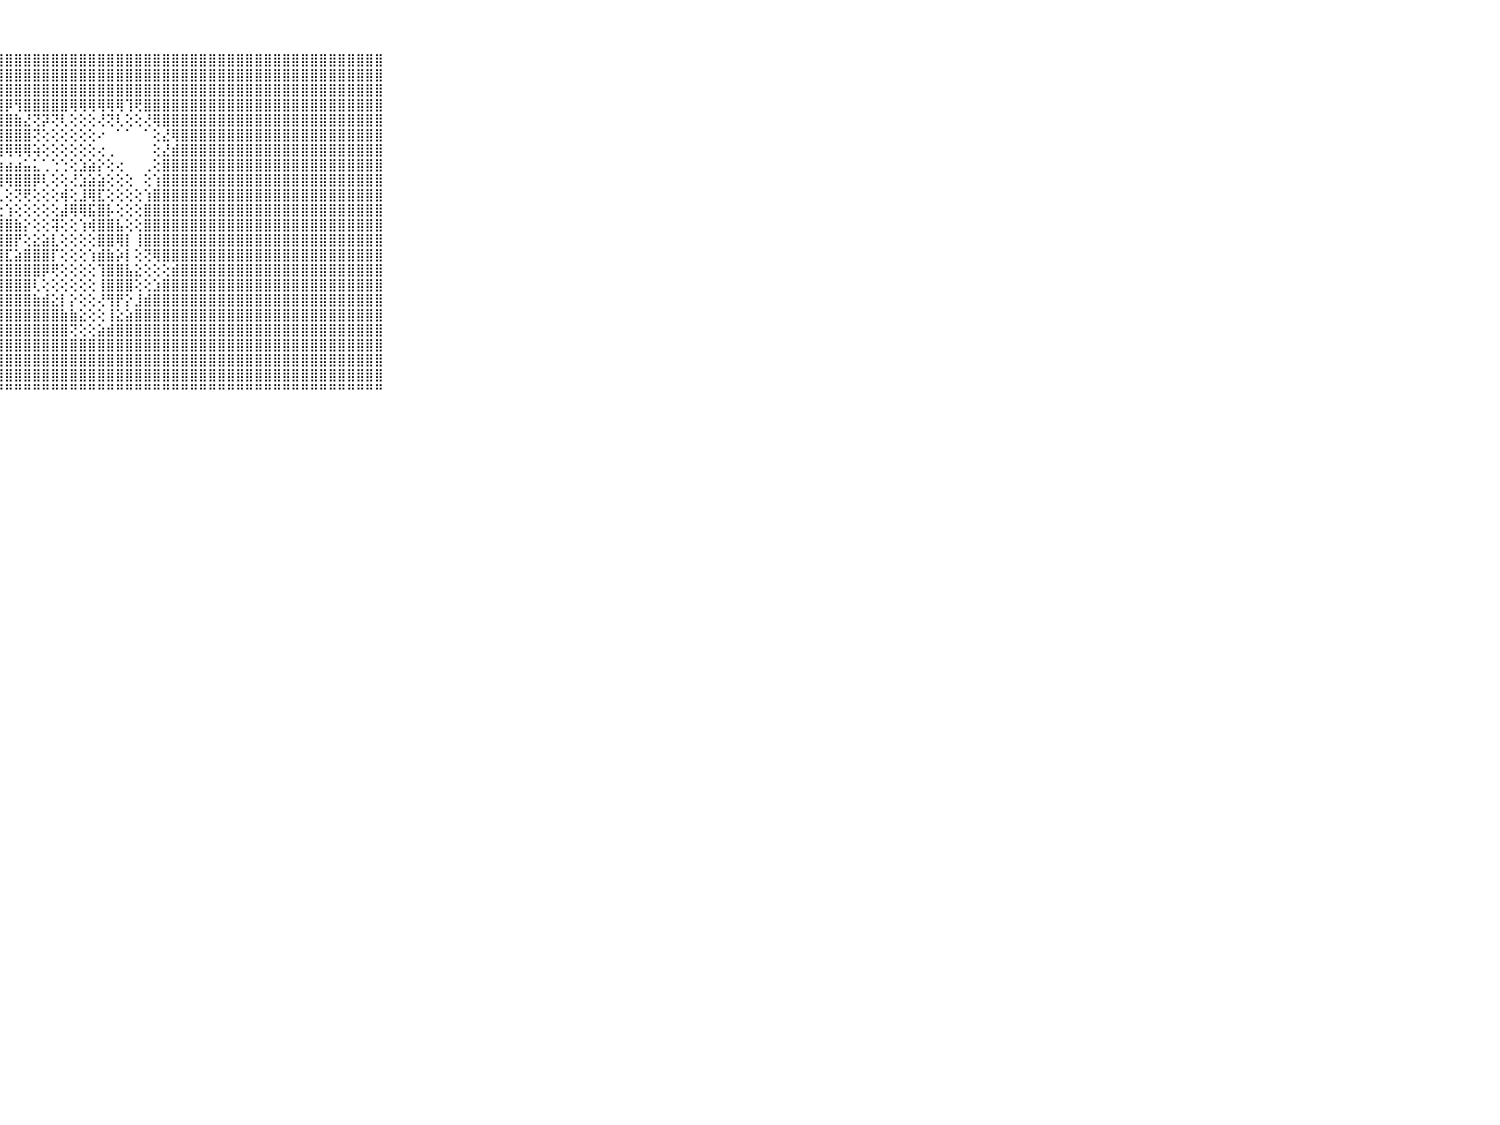

⠀⠀⠀⠀⠀⠀⠀⠀⠀⠀⠀⣿⣿⣿⣿⣿⣿⣿⣿⣿⣿⣿⣿⣿⣿⣿⣿⣿⣿⣿⣿⣿⣿⣿⣿⣿⣿⣿⣿⣿⣿⣿⣿⣿⣿⣿⣿⣿⣿⣿⣿⣿⣿⣿⣿⣿⣿⣿⣿⣿⣿⣿⣿⣿⣿⣿⣿⣿⣿⠀⠀⠀⠀⠀⠀⠀⠀⠀⠀⠀⠀
⠀⠀⠀⠀⠀⠀⠀⠀⠀⠀⠀⣿⣿⣿⣿⣿⣿⣿⣿⣿⣿⣿⣿⣿⣿⣿⣿⣿⣿⣿⣿⣿⣿⣿⣿⣿⣿⣿⣿⣿⣿⣿⣿⣿⣿⣿⣿⣿⣿⣿⣿⣿⣿⣿⣿⣿⣿⣿⣿⣿⣿⣿⣿⣿⣿⣿⣿⣿⣿⠀⠀⠀⠀⠀⠀⠀⠀⠀⠀⠀⠀
⠀⠀⠀⠀⠀⠀⠀⠀⠀⠀⠀⣿⣿⣿⣿⣿⣿⣿⣿⣿⣿⣿⣿⣿⣿⣿⣿⣿⣿⣿⣿⣿⣿⣿⣿⣿⣿⣿⣿⣿⣿⣿⣿⣿⣿⣿⣿⣿⣿⣿⣿⣿⣿⣿⣿⣿⣿⣿⣿⣿⣿⣿⣿⣿⣿⣿⣿⣿⣿⠀⠀⠀⠀⠀⠀⠀⠀⠀⠀⠀⠀
⠀⠀⠀⠀⠀⠀⠀⠀⠀⠀⠀⣿⣿⣿⣿⣿⣿⣿⣿⣿⣿⣿⣿⣿⣿⣿⣿⣿⡿⢻⣿⣿⣿⣿⣿⢿⢿⢿⢿⢿⢿⢹⢟⣿⣿⣿⣿⣿⣿⣿⣿⣿⣿⣿⣿⣿⣿⣿⣿⣿⣿⣿⣿⣿⣿⣿⣿⣿⣿⠀⠀⠀⠀⠀⠀⠀⠀⠀⠀⠀⠀
⠀⠀⠀⠀⠀⠀⠀⠀⠀⠀⠀⣿⣿⣿⣿⣿⣿⣿⣿⣿⣿⣿⣿⣿⣿⣿⣿⣿⣿⣷⣜⢝⡽⢝⢇⢕⢕⢕⢜⢝⢇⢕⢕⢜⢿⣿⣿⣿⣿⣿⣿⣿⣿⣿⣿⣿⣿⣿⣿⣿⣿⣿⣿⣿⣿⣿⣿⣿⣿⠀⠀⠀⠀⠀⠀⠀⠀⠀⠀⠀⠀
⠀⠀⠀⠀⠀⠀⠀⠀⠀⠀⠀⣿⣿⣿⣿⣿⣿⣿⣿⣿⣿⣿⣿⣿⣿⣿⣿⣿⣿⣿⣿⢝⢕⢕⢕⢕⢕⢕⠔⠀⠁⠁⠀⠁⢕⣜⢿⣿⣿⣿⣿⣿⣿⣿⣿⣿⣿⣿⣿⣿⣿⣿⣿⣿⣿⣿⣿⣿⣿⠀⠀⠀⠀⠀⠀⠀⠀⠀⠀⠀⠀
⠀⠀⠀⠀⠀⠀⠀⠀⠀⠀⠀⣿⣿⣿⣿⣿⣿⣿⣿⣿⣿⣿⣿⡿⢿⢿⢿⢿⢿⢿⢿⢵⢕⢕⢕⢕⢕⢕⢔⢀⠀⠀⠀⠀⢕⣜⣾⣿⣿⣿⣿⣿⣿⣿⣿⣿⣿⣿⣿⣿⣿⣿⣿⣿⣿⣿⣿⣿⣿⠀⠀⠀⠀⠀⠀⠀⠀⠀⠀⠀⠀
⠀⠀⠀⠀⠀⠀⠀⠀⠀⠀⠀⣿⣿⣿⣿⣿⣿⣿⣿⣿⣿⢿⢏⢕⠑⢱⣷⣷⣴⣴⣥⣅⢁⢑⢑⢕⣱⣵⡕⢕⢔⠀⠀⢀⢕⣿⣿⣿⣿⣿⣿⣿⣿⣿⣿⣿⣿⣿⣿⣿⣿⣿⣿⣿⣿⣿⣿⣿⣿⠀⠀⠀⠀⠀⠀⠀⠀⠀⠀⠀⠀
⠀⠀⠀⠀⠀⠀⠀⠀⠀⠀⠀⣿⣿⣿⣿⣿⣿⣿⣿⣿⣿⢕⣵⢕⢕⢜⣹⣿⢿⣿⣿⡿⢇⢕⢕⢜⣱⣵⣵⢕⢕⢕⠀⢕⢱⣿⣿⣿⣿⣿⣿⣿⣿⣿⣿⣿⣿⣿⣿⣿⣿⣿⣿⣿⣿⣿⣿⣿⣿⠀⠀⠀⠀⠀⠀⠀⠀⠀⠀⠀⠀
⠀⠀⠀⠀⠀⠀⠀⠀⠀⠀⠀⣿⣿⣿⣿⣿⣿⣿⣿⣿⣿⣿⣿⣷⣕⢕⢕⢇⢕⢝⢟⢕⢕⢕⢾⢕⣸⢿⣏⢕⢕⢕⢕⢱⣿⣿⣿⣿⣿⣿⣿⣿⣿⣿⣿⣿⣿⣿⣿⣿⣿⣿⣿⣿⣿⣿⣿⣿⣿⠀⠀⠀⠀⠀⠀⠀⠀⠀⠀⠀⠀
⠀⠀⠀⠀⠀⠀⠀⠀⠀⠀⠀⣿⣿⣿⣿⣿⣿⣿⣿⣿⣿⣧⣵⣽⣿⣿⣷⣕⢱⢕⢕⢕⢕⢕⣼⢿⢿⣯⣿⡧⢕⢕⢕⣿⣿⣿⣿⣿⣿⣿⣿⣿⣿⣿⣿⣿⣿⣿⣿⣿⣿⣿⣿⣿⣿⣿⣿⣿⣿⠀⠀⠀⠀⠀⠀⠀⠀⠀⠀⠀⠀
⠀⠀⠀⠀⠀⠀⠀⠀⠀⠀⠀⣿⣿⣿⣿⣿⣿⣿⣿⣿⣿⣿⡿⢿⣿⣿⣿⣿⣿⣷⡕⢕⢕⢽⢕⢕⢱⢾⣿⣿⣧⢕⢕⣿⣿⣿⣿⣿⣿⣿⣿⣿⣿⣿⣿⣿⣿⣿⣿⣿⣿⣿⣿⣿⣿⣿⣿⣿⣿⠀⠀⠀⠀⠀⠀⠀⠀⠀⠀⠀⠀
⠀⠀⠀⠀⠀⠀⠀⠀⠀⠀⠀⣿⣿⣿⣿⣿⣿⣿⣿⣿⣿⣿⣿⣿⣿⣿⣿⣿⣿⡟⢕⣕⣵⣇⢕⢕⢕⢕⣿⣿⢿⡇⢸⣿⣿⣿⣿⣿⣿⣿⣿⣿⣿⣿⣿⣿⣿⣿⣿⣿⣿⣿⣿⣿⣿⣿⣿⣿⣿⠀⠀⠀⠀⠀⠀⠀⠀⠀⠀⠀⠀
⠀⠀⠀⠀⠀⠀⠀⠀⠀⠀⠀⣿⣿⣿⣿⣿⣿⣿⣿⣿⣿⣿⣿⣿⣿⣿⡿⢿⣏⣵⣿⣿⣿⡏⢕⢕⢕⢱⣾⣷⡵⡇⢕⢝⢿⣿⣿⣿⣿⣿⣿⣿⣿⣿⣿⣿⣿⣿⣿⣿⣿⣿⣿⣿⣿⣿⣿⣿⣿⠀⠀⠀⠀⠀⠀⠀⠀⠀⠀⠀⠀
⠀⠀⠀⠀⠀⠀⠀⠀⠀⠀⠀⣿⣿⣿⣿⣿⣿⣿⣿⣿⣿⣿⣿⣿⣟⣯⣵⣾⣿⣿⣿⣿⡿⢟⢕⢕⢕⢕⢹⣿⣿⣧⣕⢕⢕⢕⣾⣿⣿⣿⣿⣿⣿⣿⣿⣿⣿⣿⣿⣿⣿⣿⣿⣿⣿⣿⣿⣿⣿⠀⠀⠀⠀⠀⠀⠀⠀⠀⠀⠀⠀
⠀⠀⠀⠀⠀⠀⠀⠀⠀⠀⠀⣿⣿⣿⣿⣿⣿⣿⣿⣿⣿⣿⣿⣿⣿⣿⣿⣿⣿⣿⣿⢇⢕⢕⢕⢕⢕⢕⢸⣿⣿⣿⢕⢕⣱⣿⣿⣿⣿⣿⣿⣿⣿⣿⣿⣿⣿⣿⣿⣿⣿⣿⣿⣿⣿⣿⣿⣿⣿⠀⠀⠀⠀⠀⠀⠀⠀⠀⠀⠀⠀
⠀⠀⠀⠀⠀⠀⠀⠀⠀⠀⠀⣿⣿⣿⣿⣿⣿⣿⣿⣿⣿⣿⣿⣿⣿⣿⣿⣿⣿⣿⣿⣷⣾⣕⡇⡕⢕⢕⢜⢻⡟⡕⣸⣾⣿⣿⣿⣿⣿⣿⣿⣿⣿⣿⣿⣿⣿⣿⣿⣿⣿⣿⣿⣿⣿⣿⣿⣿⣿⠀⠀⠀⠀⠀⠀⠀⠀⠀⠀⠀⠀
⠀⠀⠀⠀⠀⠀⠀⠀⠀⠀⠀⣿⣿⣿⣿⣿⣿⣿⣿⣿⣿⣿⣿⣿⣿⣿⣿⣿⣿⣿⣿⣿⣿⣿⣷⣷⣕⢕⢕⢸⣕⣵⣿⣿⣿⣿⣿⣿⣿⣿⣿⣿⣿⣿⣿⣿⣿⣿⣿⣿⣿⣿⣿⣿⣿⣿⣿⣿⣿⠀⠀⠀⠀⠀⠀⠀⠀⠀⠀⠀⠀
⠀⠀⠀⠀⠀⠀⠀⠀⠀⠀⠀⣿⣿⣿⣿⣿⣿⣿⣿⣿⣿⣿⣿⣿⣿⣿⣿⣿⣿⣿⣿⣿⣿⣿⣿⢝⢕⢕⣵⣾⣿⣿⣿⣿⣿⣿⣿⣿⣿⣿⣿⣿⣿⣿⣿⣿⣿⣿⣿⣿⣿⣿⣿⣿⣿⣿⣿⣿⣿⠀⠀⠀⠀⠀⠀⠀⠀⠀⠀⠀⠀
⠀⠀⠀⠀⠀⠀⠀⠀⠀⠀⠀⣿⣿⣿⣿⣿⣿⣿⣿⣿⣿⣿⣿⣿⣿⣿⣿⣿⣿⣿⣿⣿⣿⣿⣿⣿⣿⣿⣿⣿⣿⣿⣿⣿⣿⣿⣿⣿⣿⣿⣿⣿⣿⣿⣿⣿⣿⣿⣿⣿⣿⣿⣿⣿⣿⣿⣿⣿⣿⠀⠀⠀⠀⠀⠀⠀⠀⠀⠀⠀⠀
⠀⠀⠀⠀⠀⠀⠀⠀⠀⠀⠀⣿⣿⣿⣿⣿⣿⣿⣿⣿⣿⣿⣿⣿⣿⣿⣿⣿⣿⣿⣿⣿⣿⣿⣿⣿⣿⣿⣿⣿⣿⣿⣿⣿⣿⣿⣿⣿⣿⣿⣿⣿⣿⣿⣿⣿⣿⣿⣿⣿⣿⣿⣿⣿⣿⣿⣿⣿⣿⠀⠀⠀⠀⠀⠀⠀⠀⠀⠀⠀⠀
⠀⠀⠀⠀⠀⠀⠀⠀⠀⠀⠀⣿⣿⣿⣿⣿⣿⣿⣿⣿⣿⣿⣿⣿⣿⣿⣿⣿⣿⣿⣿⣿⣿⣿⣿⣿⣿⣿⣿⣿⣿⣿⣿⣿⣿⣿⣿⣿⣿⣿⣿⣿⣿⣿⣿⣿⣿⣿⣿⣿⣿⣿⣿⣿⣿⣿⣿⣿⣿⠀⠀⠀⠀⠀⠀⠀⠀⠀⠀⠀⠀
⠀⠀⠀⠀⠀⠀⠀⠀⠀⠀⠀⠛⠛⠛⠛⠛⠛⠛⠛⠛⠛⠛⠛⠛⠛⠛⠛⠛⠛⠛⠛⠛⠛⠛⠛⠛⠛⠛⠛⠛⠛⠛⠛⠛⠛⠛⠛⠛⠛⠛⠛⠛⠛⠛⠛⠛⠛⠛⠛⠛⠛⠛⠛⠛⠛⠛⠛⠛⠛⠀⠀⠀⠀⠀⠀⠀⠀⠀⠀⠀⠀